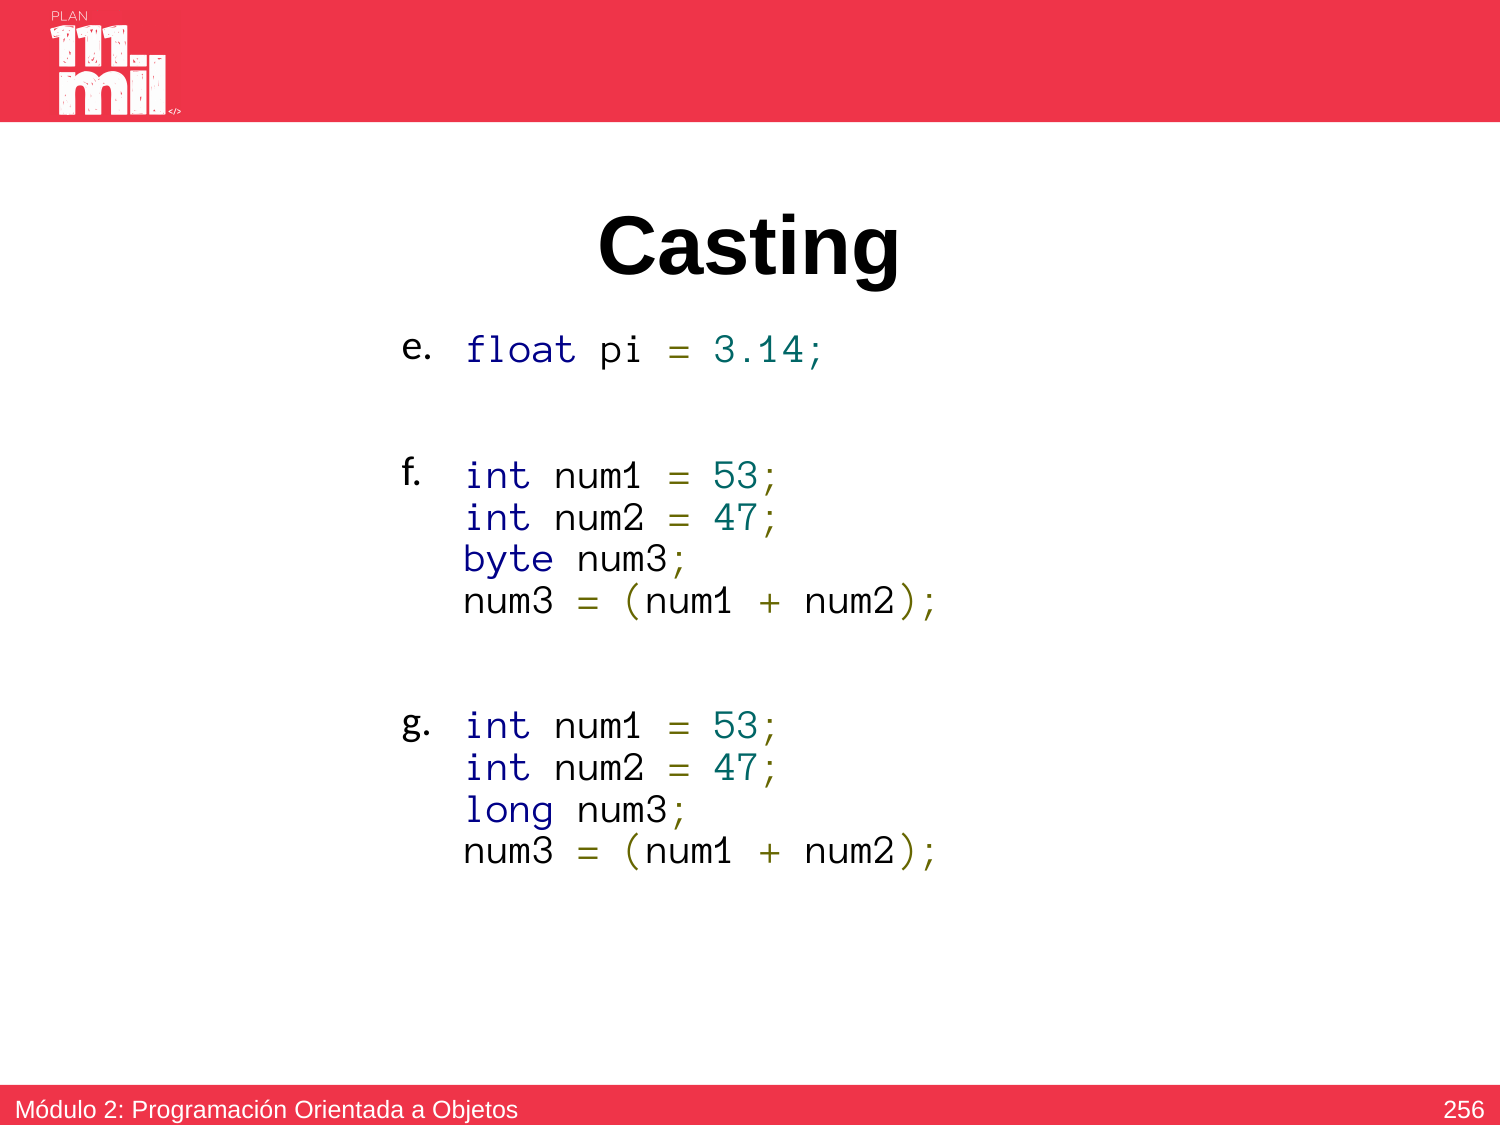

# Casting
| e. | float pi = 3.14; |
| --- | --- |
| f. | int num1 = 53;   int num2 = 47;    byte num3;      num3 = (num1 + num2); |
| g. | int num1 = 53;   int num2 = 47;   long num3;      num3 = (num1 + num2); |
256
Módulo 2: Programación Orientada a Objetos